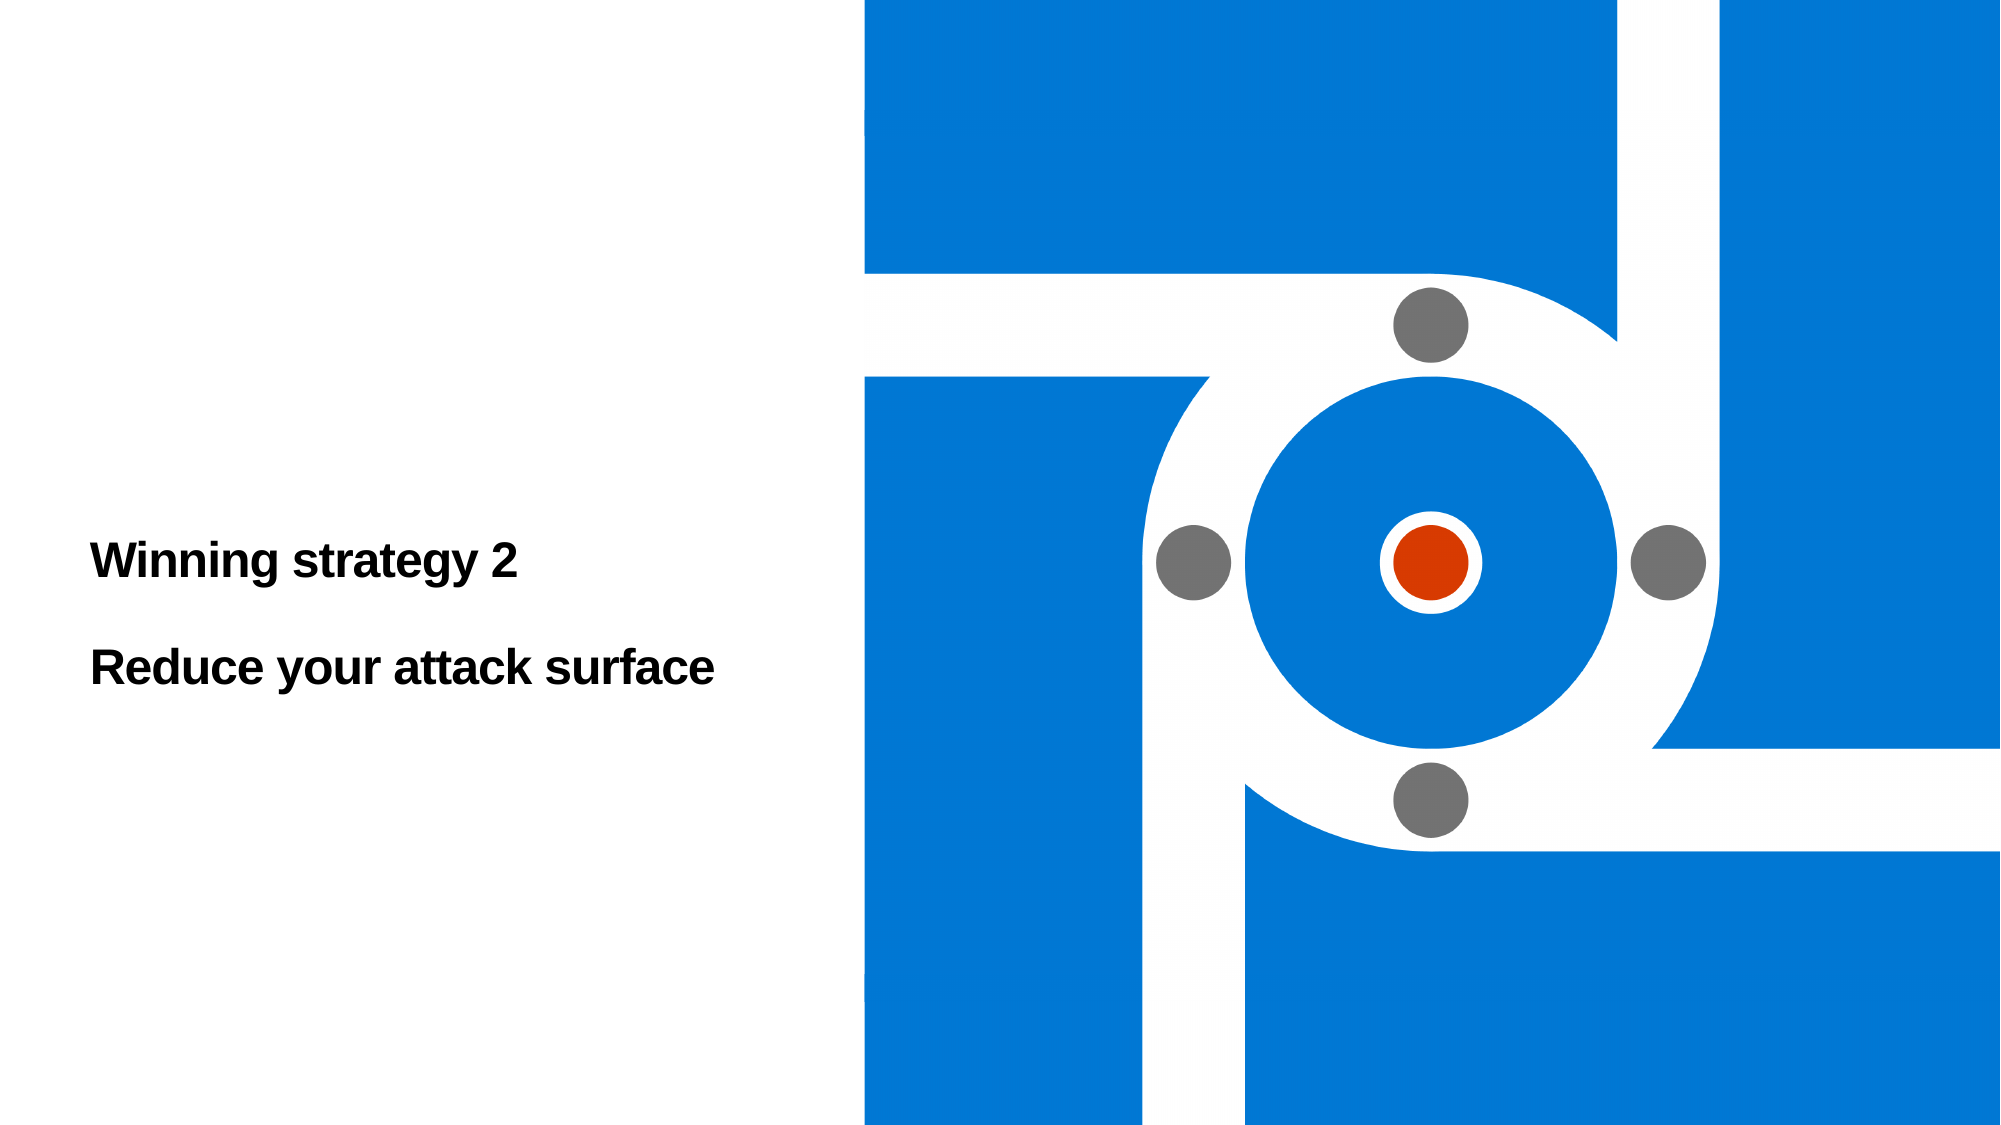

Winning strategy 2
Reduce your attack surface